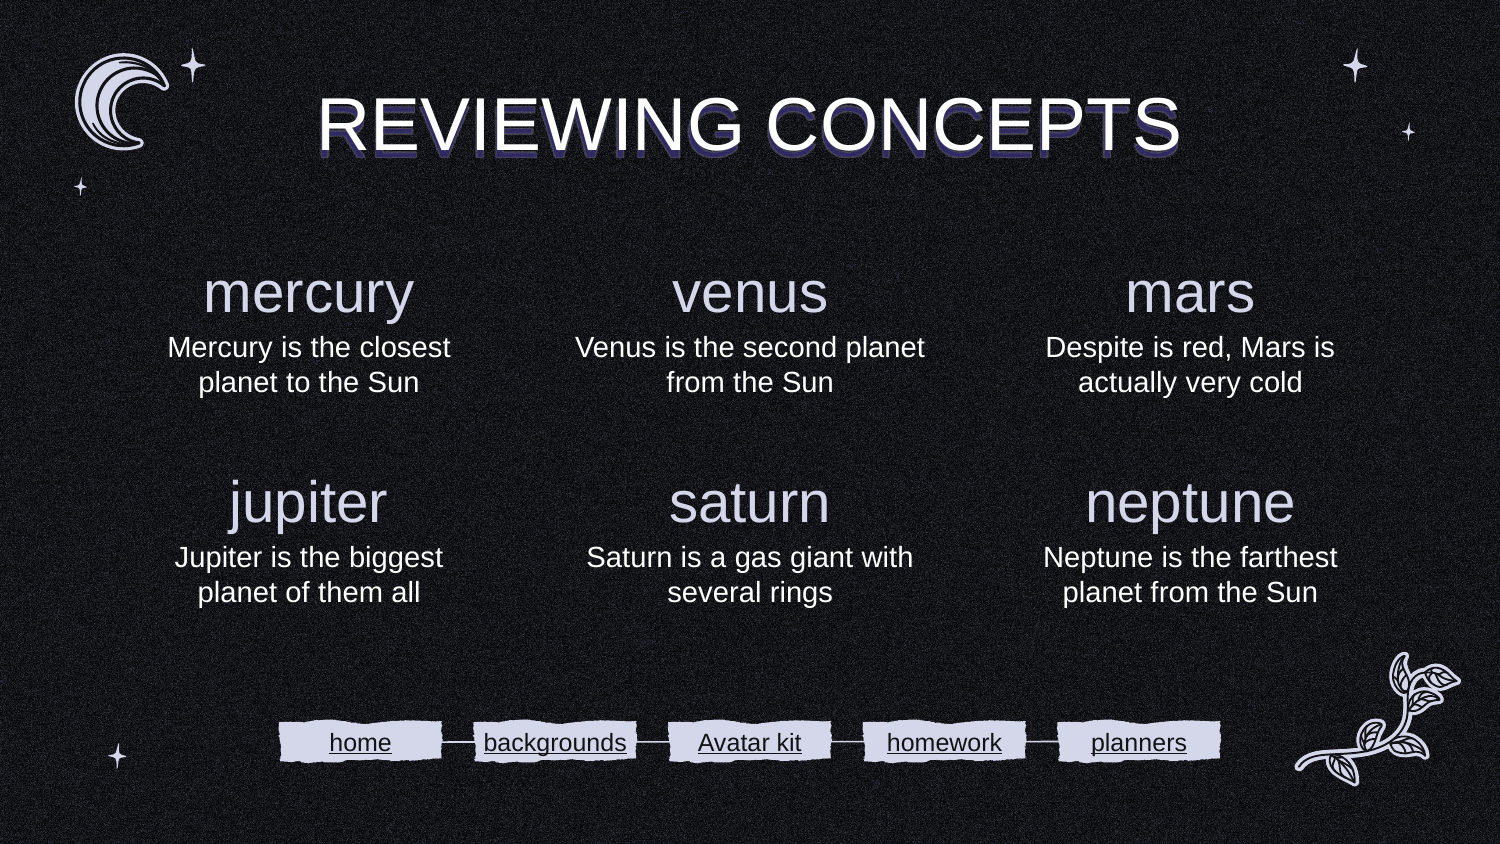

# REVIEWING CONCEPTS
mercury
venus
mars
Mercury is the closest planet to the Sun
Venus is the second planet from the Sun
Despite is red, Mars is actually very cold
jupiter
saturn
neptune
Jupiter is the biggest planet of them all
Saturn is a gas giant with several rings
Neptune is the farthest planet from the Sun

home
backgrounds
Avatar kit
homework
planners